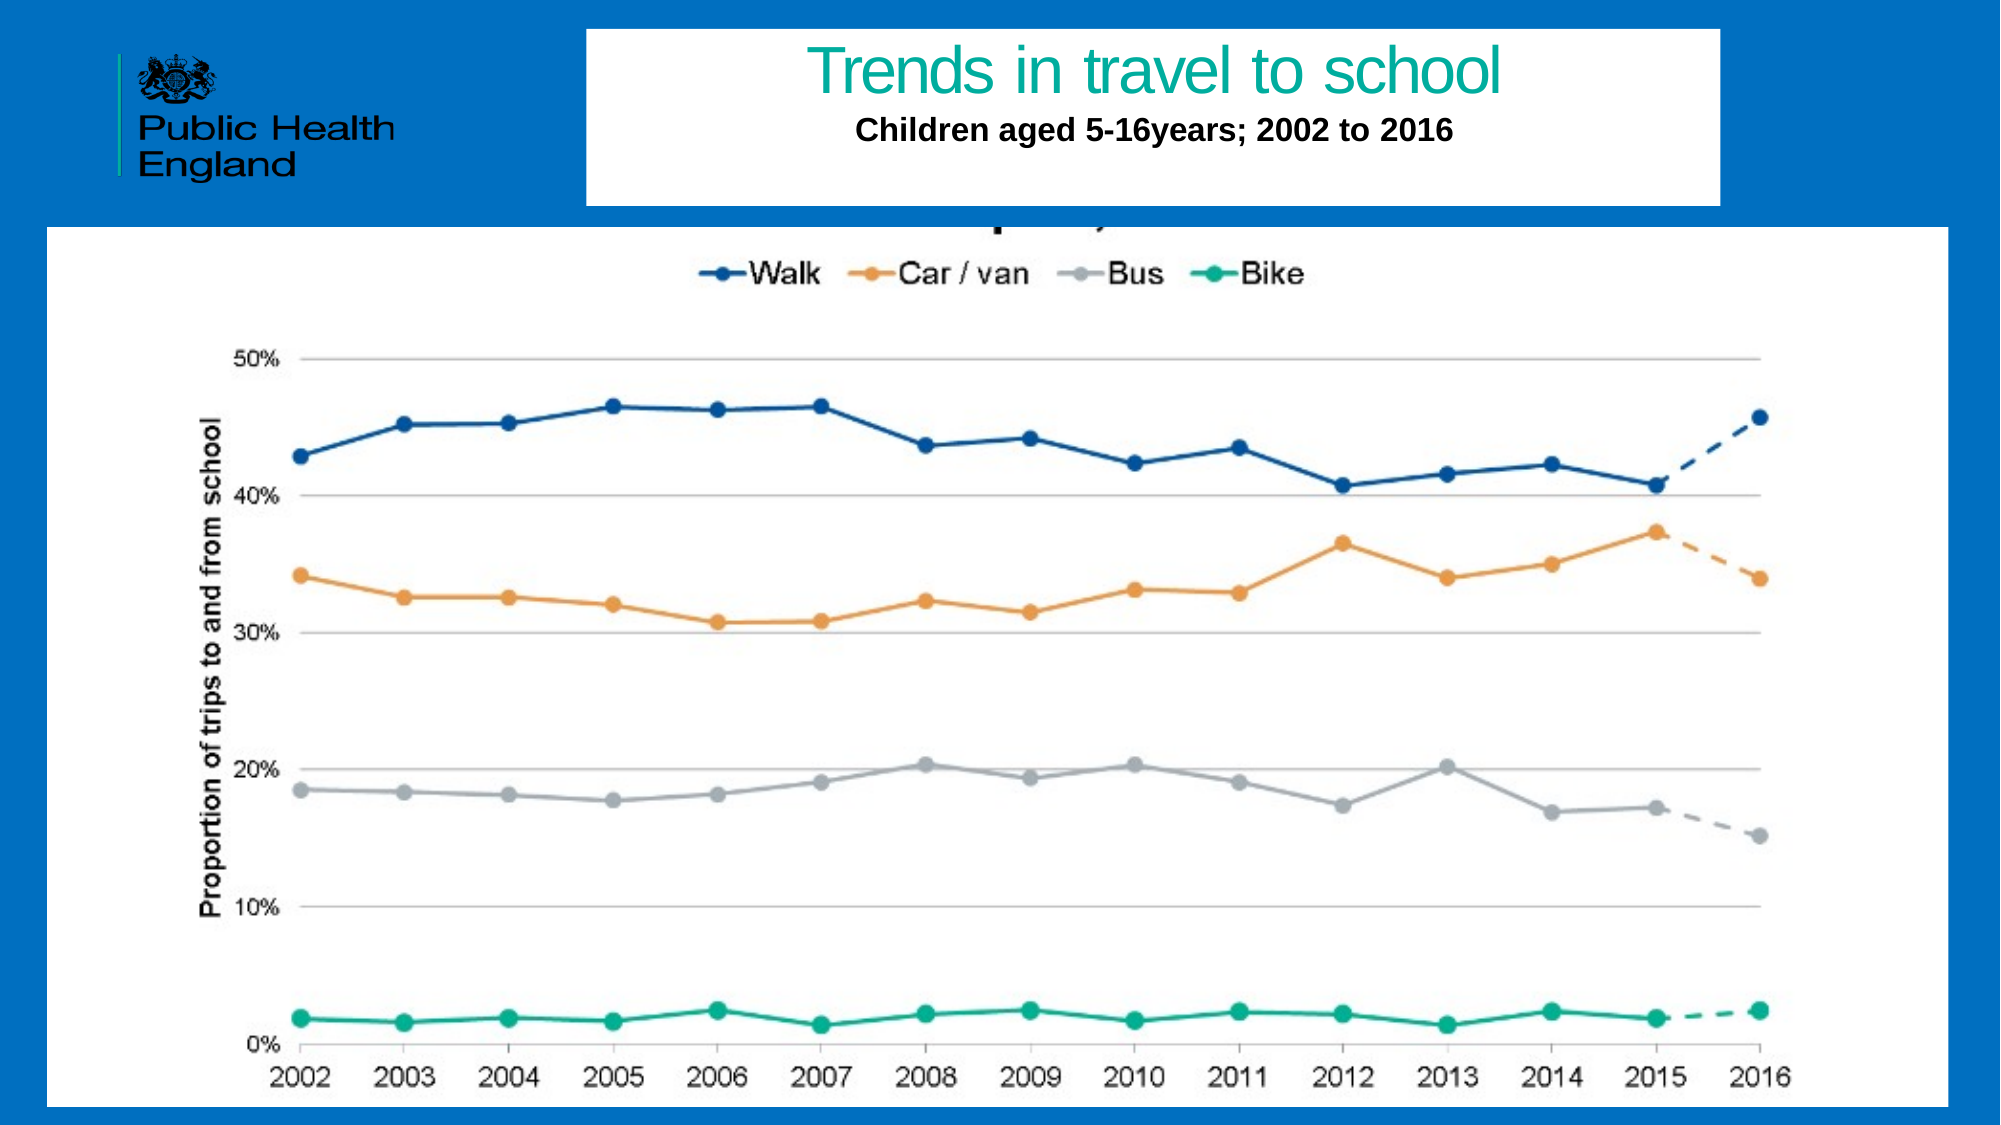

# Trends in travel to school
Children aged 5-16years; 2002 to 2016